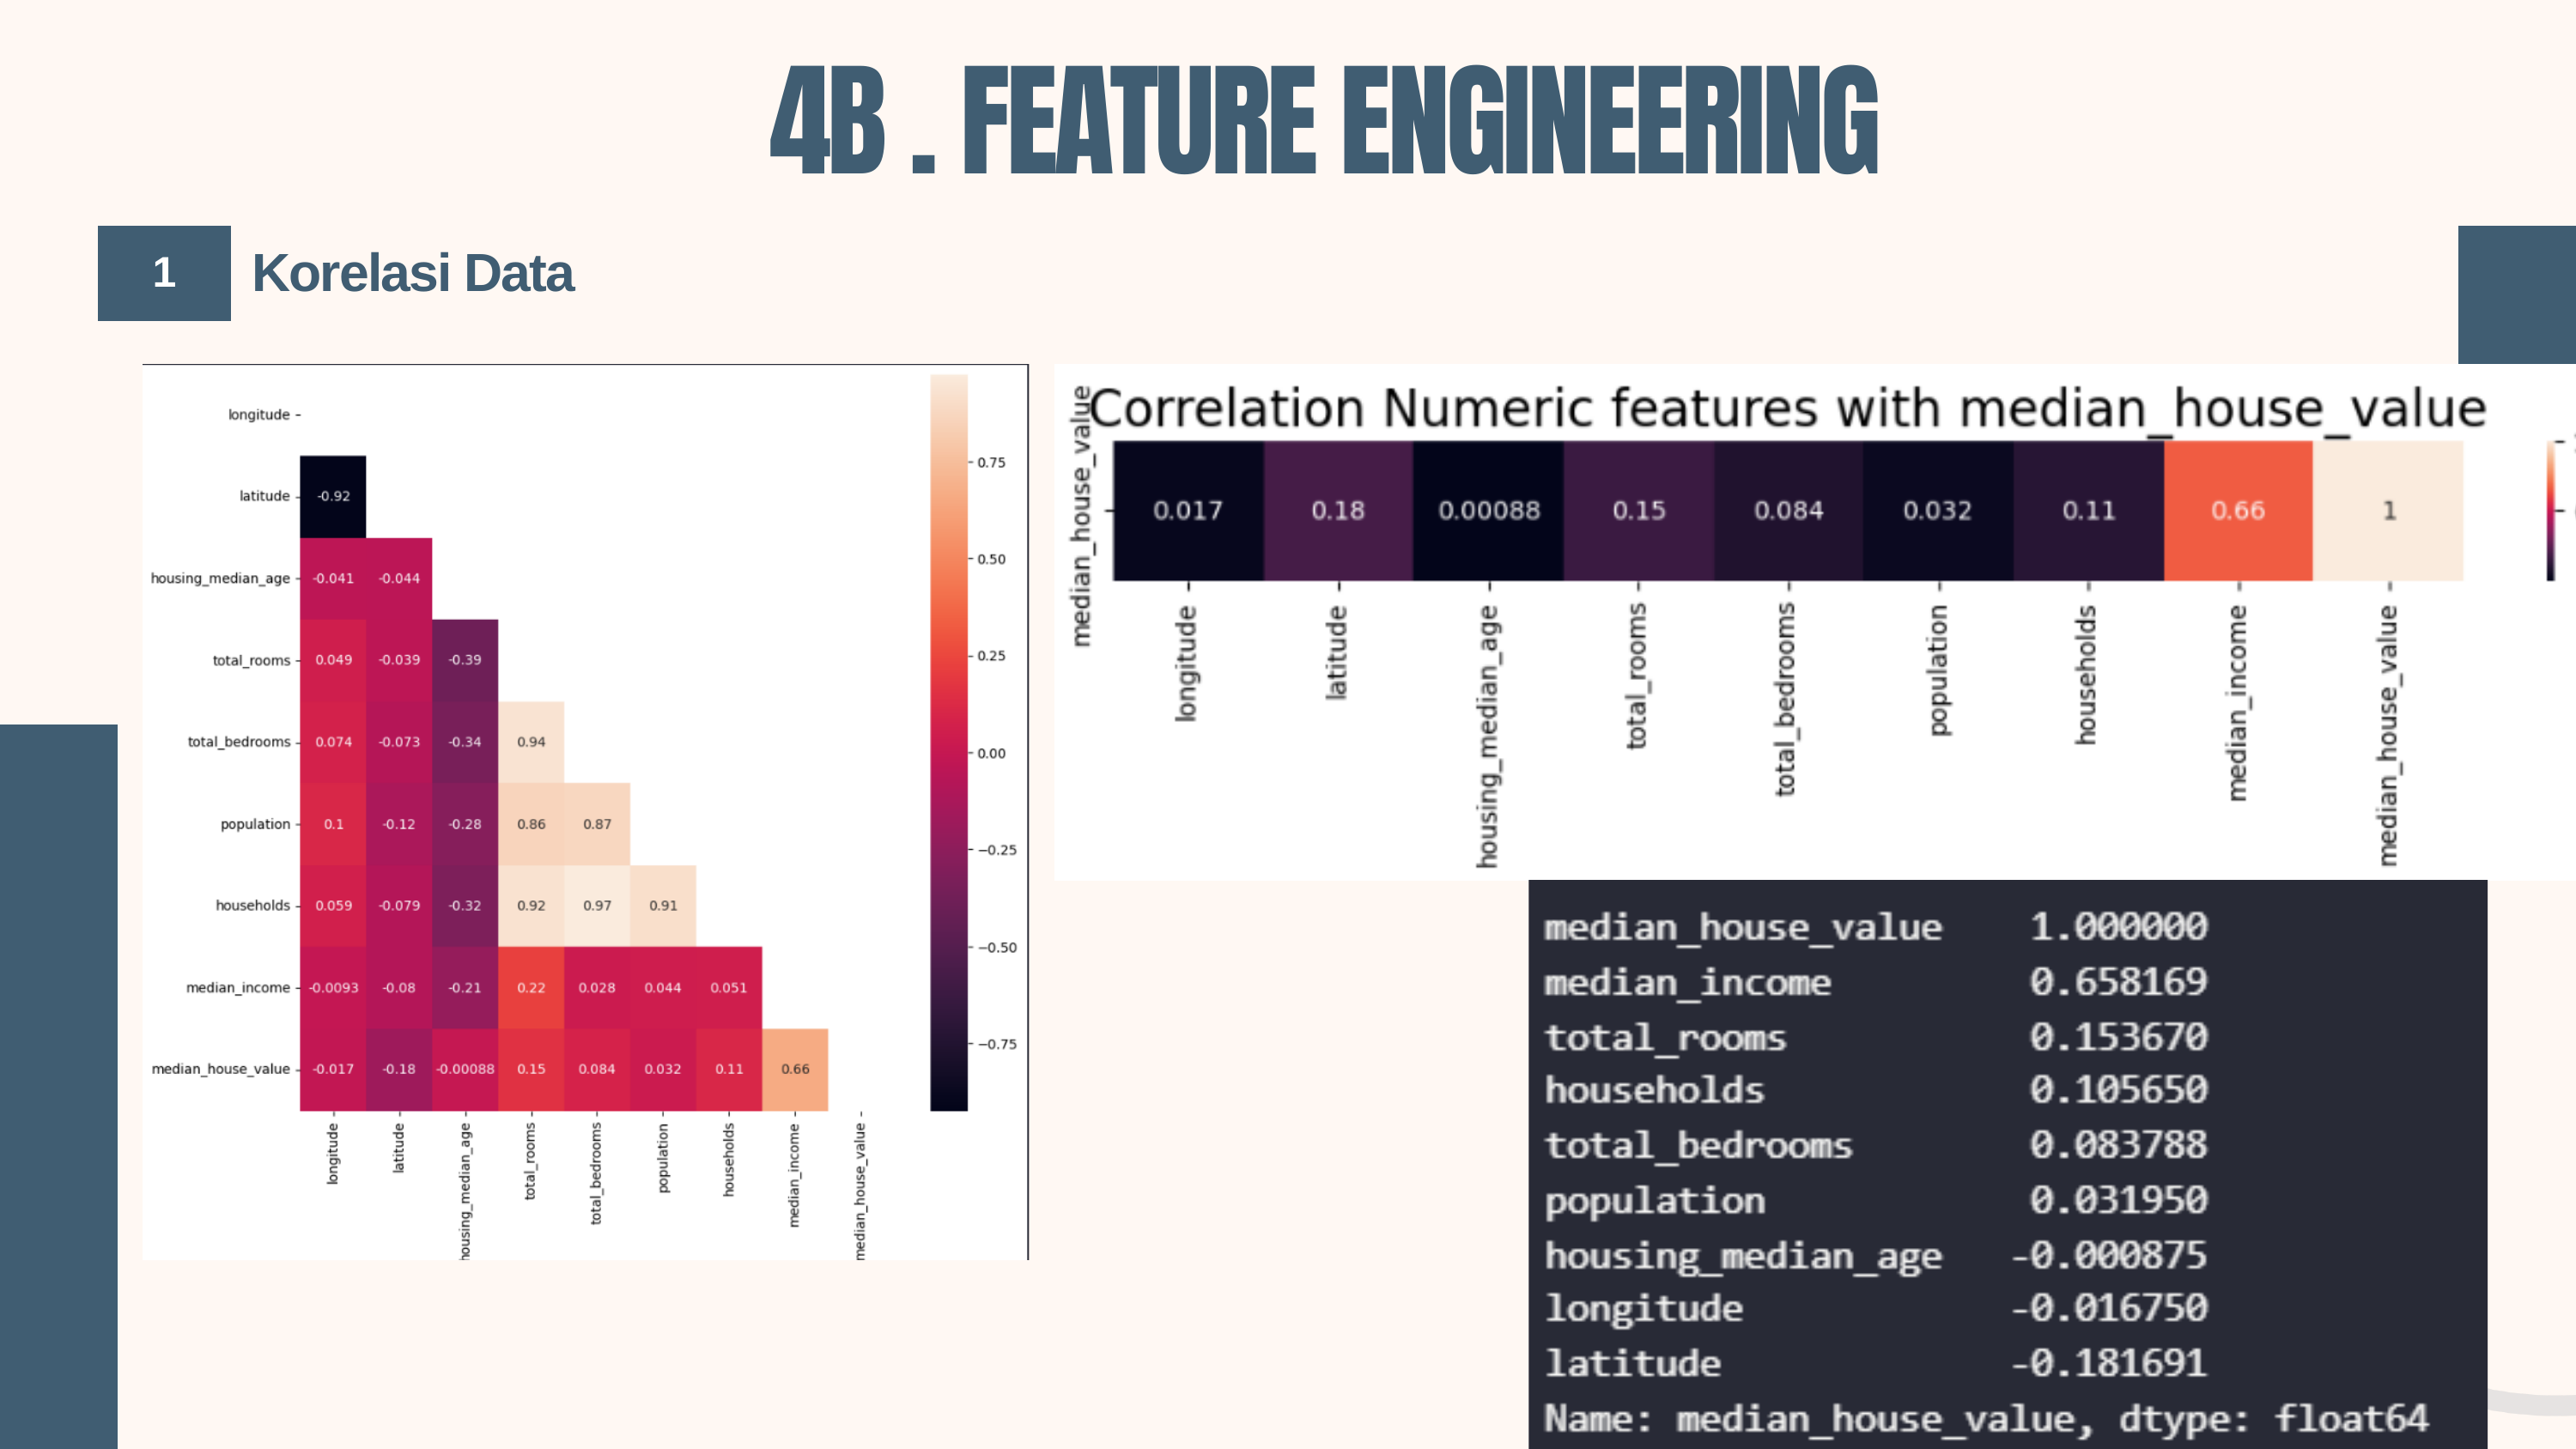

4B . FEATURE ENGINEERING

1

Korelasi Data